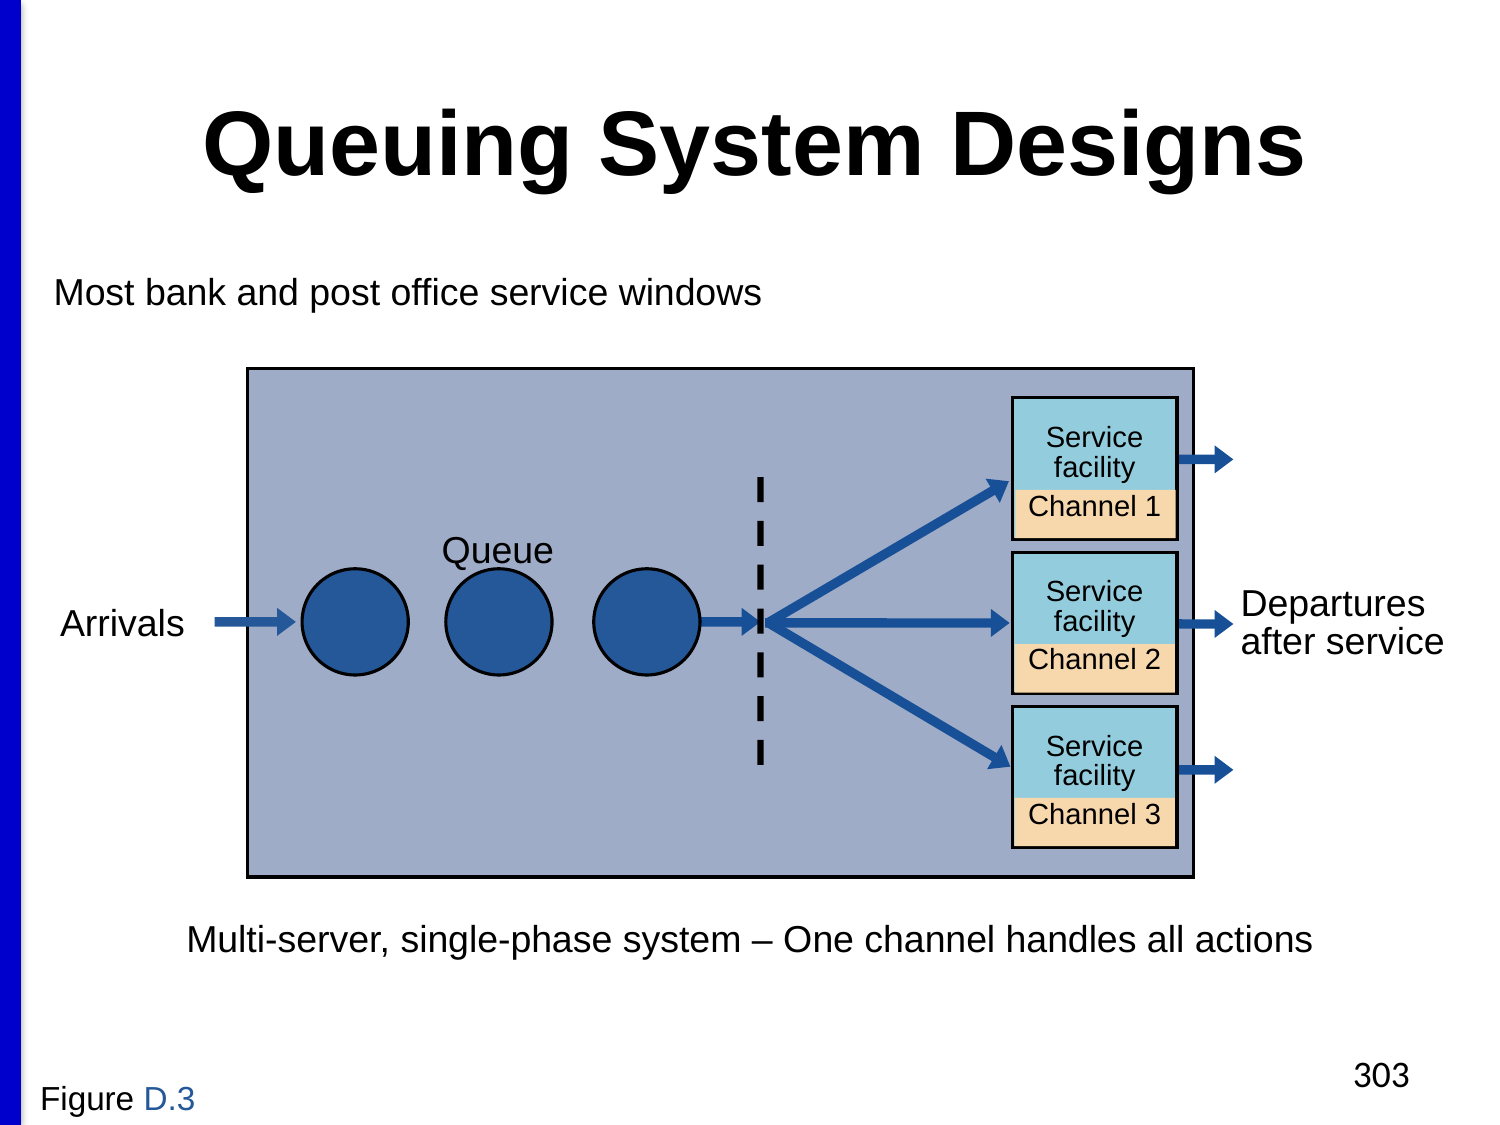

# Queuing System Designs
Most bank and post office service windows

Service facility
Channel 1

Service facility
Channel 2

Service facility
Channel 3

Departures
after service

Queue

Arrivals

Multi-server, single-phase system – One channel handles all actions
303
Figure D.3